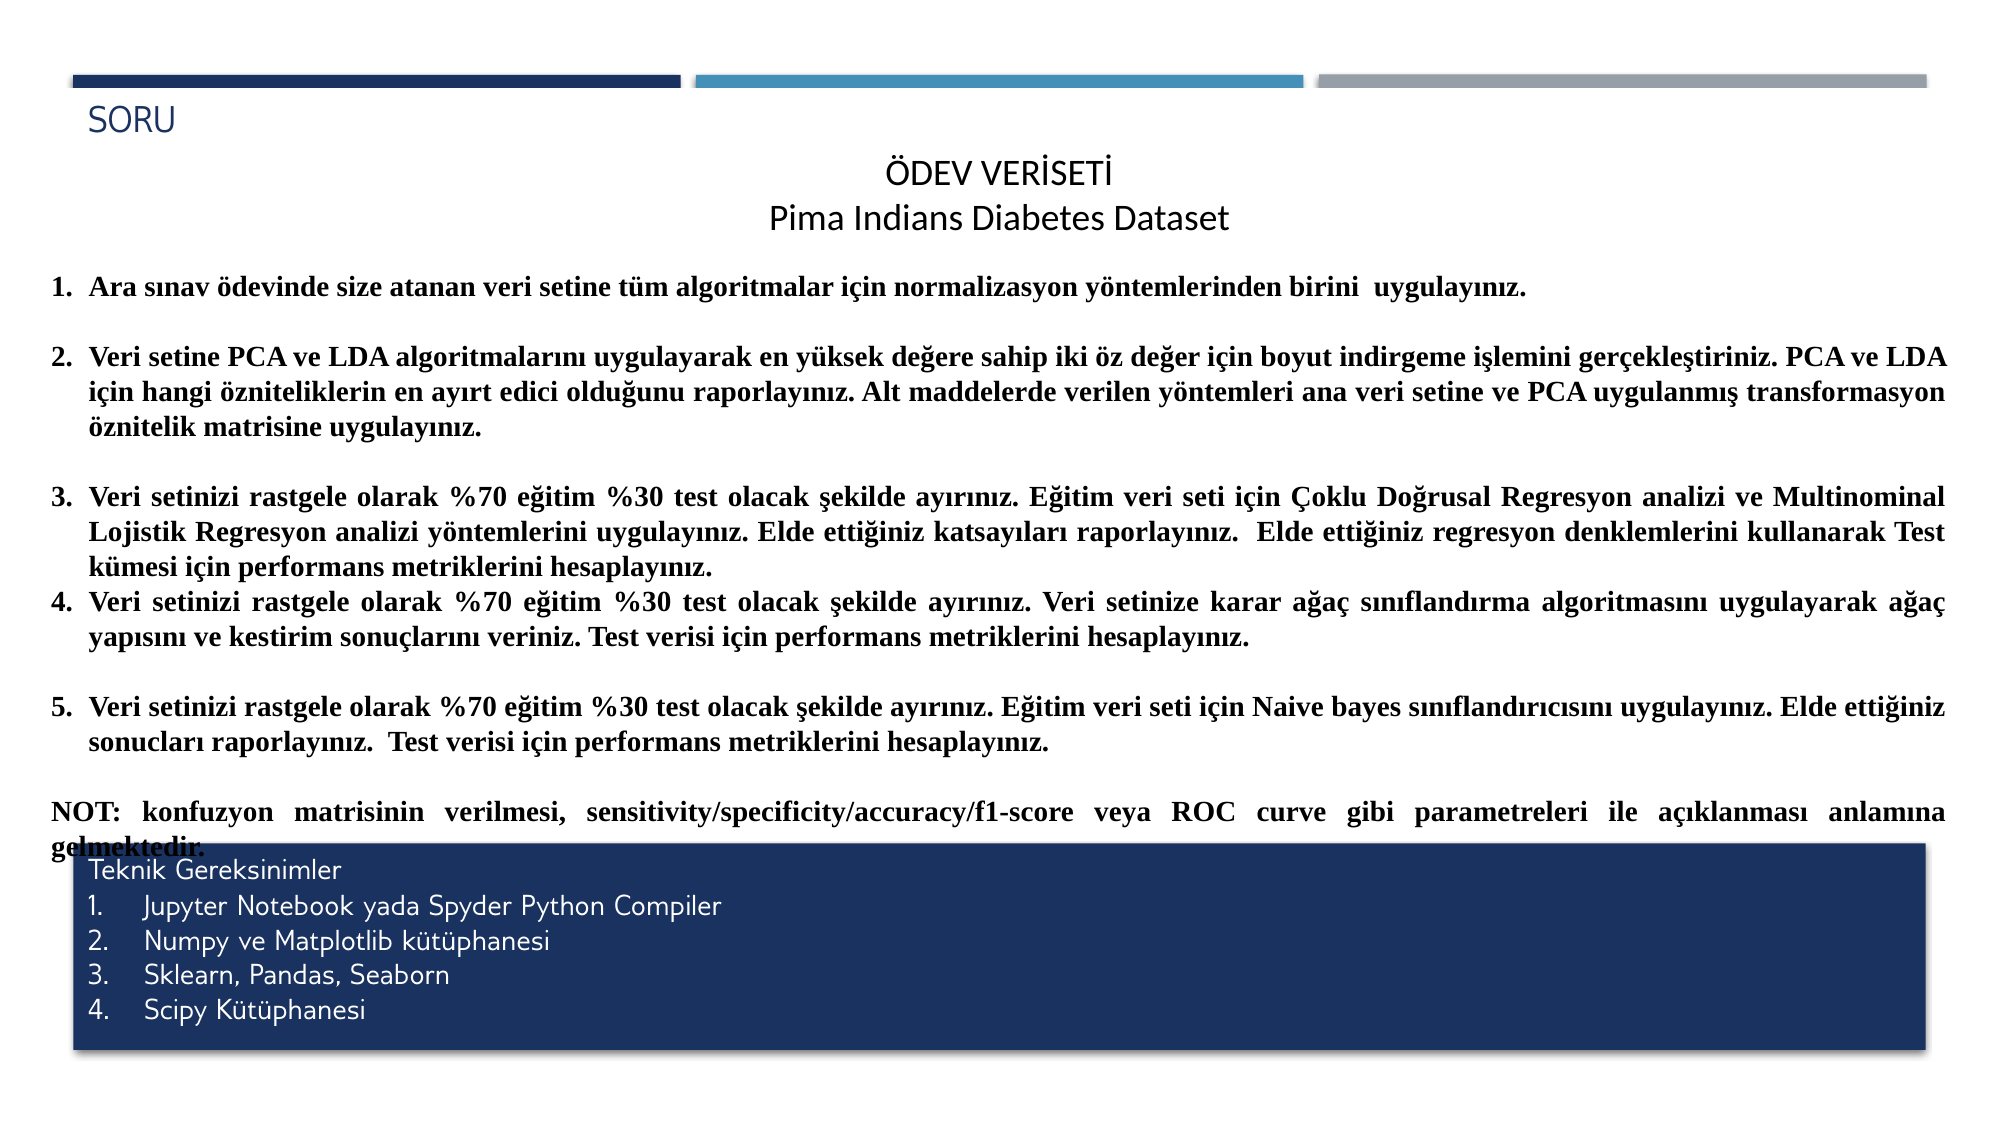

SORU
ÖDEV VERİSETİ
Pima Indians Diabetes Dataset

Ara sınav ödevinde size atanan veri setine tüm algoritmalar için normalizasyon yöntemlerinden birini  uygulayınız.

Veri setine PCA ve LDA algoritmalarını uygulayarak en yüksek değere sahip iki öz değer için boyut indirgeme işlemini gerçekleştiriniz. PCA ve LDA için hangi özniteliklerin en ayırt edici olduğunu raporlayınız. Alt maddelerde verilen yöntemleri ana veri setine ve PCA uygulanmış transformasyon öznitelik matrisine uygulayınız.

Veri setinizi rastgele olarak %70 eğitim %30 test olacak şekilde ayırınız. Eğitim veri seti için Çoklu Doğrusal Regresyon analizi ve Multinominal Lojistik Regresyon analizi yöntemlerini uygulayınız. Elde ettiğiniz katsayıları raporlayınız.  Elde ettiğiniz regresyon denklemlerini kullanarak Test kümesi için performans metriklerini hesaplayınız.
Veri setinizi rastgele olarak %70 eğitim %30 test olacak şekilde ayırınız. Veri setinize karar ağaç sınıflandırma algoritmasını uygulayarak ağaç yapısını ve kestirim sonuçlarını veriniz. Test verisi için performans metriklerini hesaplayınız.

Veri setinizi rastgele olarak %70 eğitim %30 test olacak şekilde ayırınız. Eğitim veri seti için Naive bayes sınıflandırıcısını uygulayınız. Elde ettiğiniz sonucları raporlayınız.  Test verisi için performans metriklerini hesaplayınız.

NOT: konfuzyon matrisinin verilmesi, sensitivity/specificity/accuracy/f1-score veya ROC curve gibi parametreleri ile açıklanması anlamına gelmektedir.

Teknik Gereksinimler
Jupyter Notebook yada Spyder Python Compiler
Numpy ve Matplotlib kütüphanesi
Sklearn, Pandas, Seaborn
Scipy Kütüphanesi